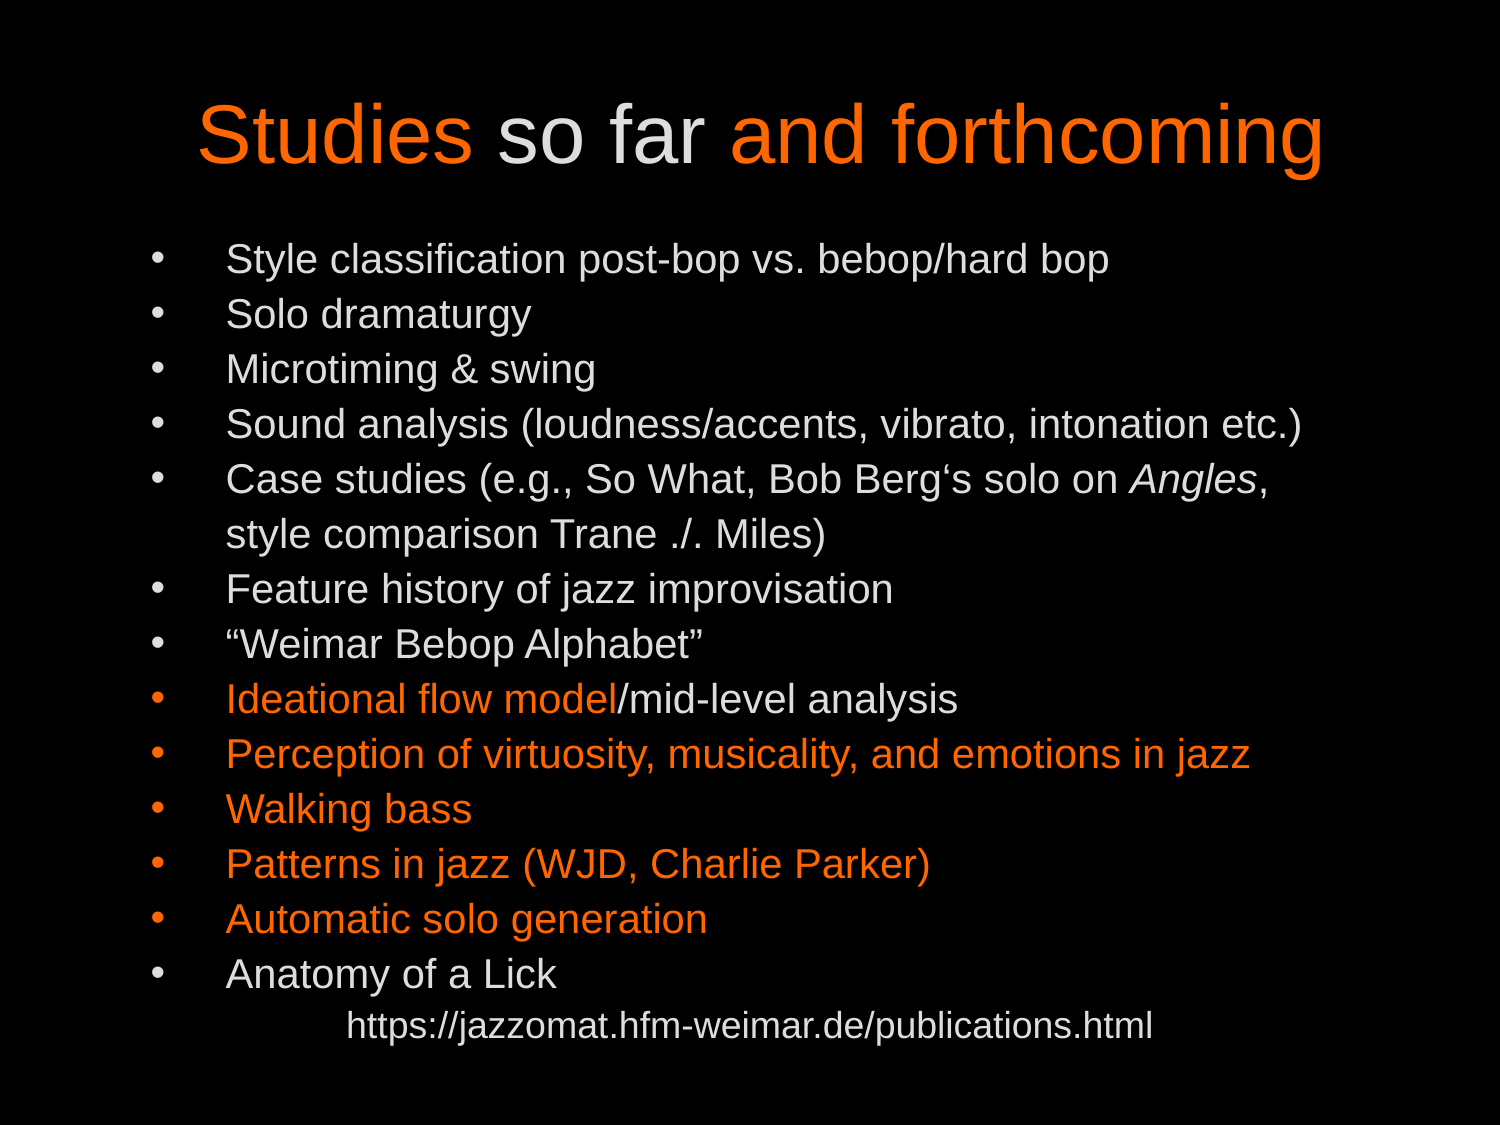

# Studies so far and forthcoming
Style classification post-bop vs. bebop/hard bop
Solo dramaturgy
Microtiming & swing
Sound analysis (loudness/accents, vibrato, intonation etc.)
Case studies (e.g., So What, Bob Berg‘s solo on Angles, style comparison Trane ./. Miles)
Feature history of jazz improvisation
“Weimar Bebop Alphabet”
Ideational flow model/mid-level analysis
Perception of virtuosity, musicality, and emotions in jazz
Walking bass
Patterns in jazz (WJD, Charlie Parker)
Automatic solo generation
Anatomy of a Lick
https://jazzomat.hfm-weimar.de/publications.html